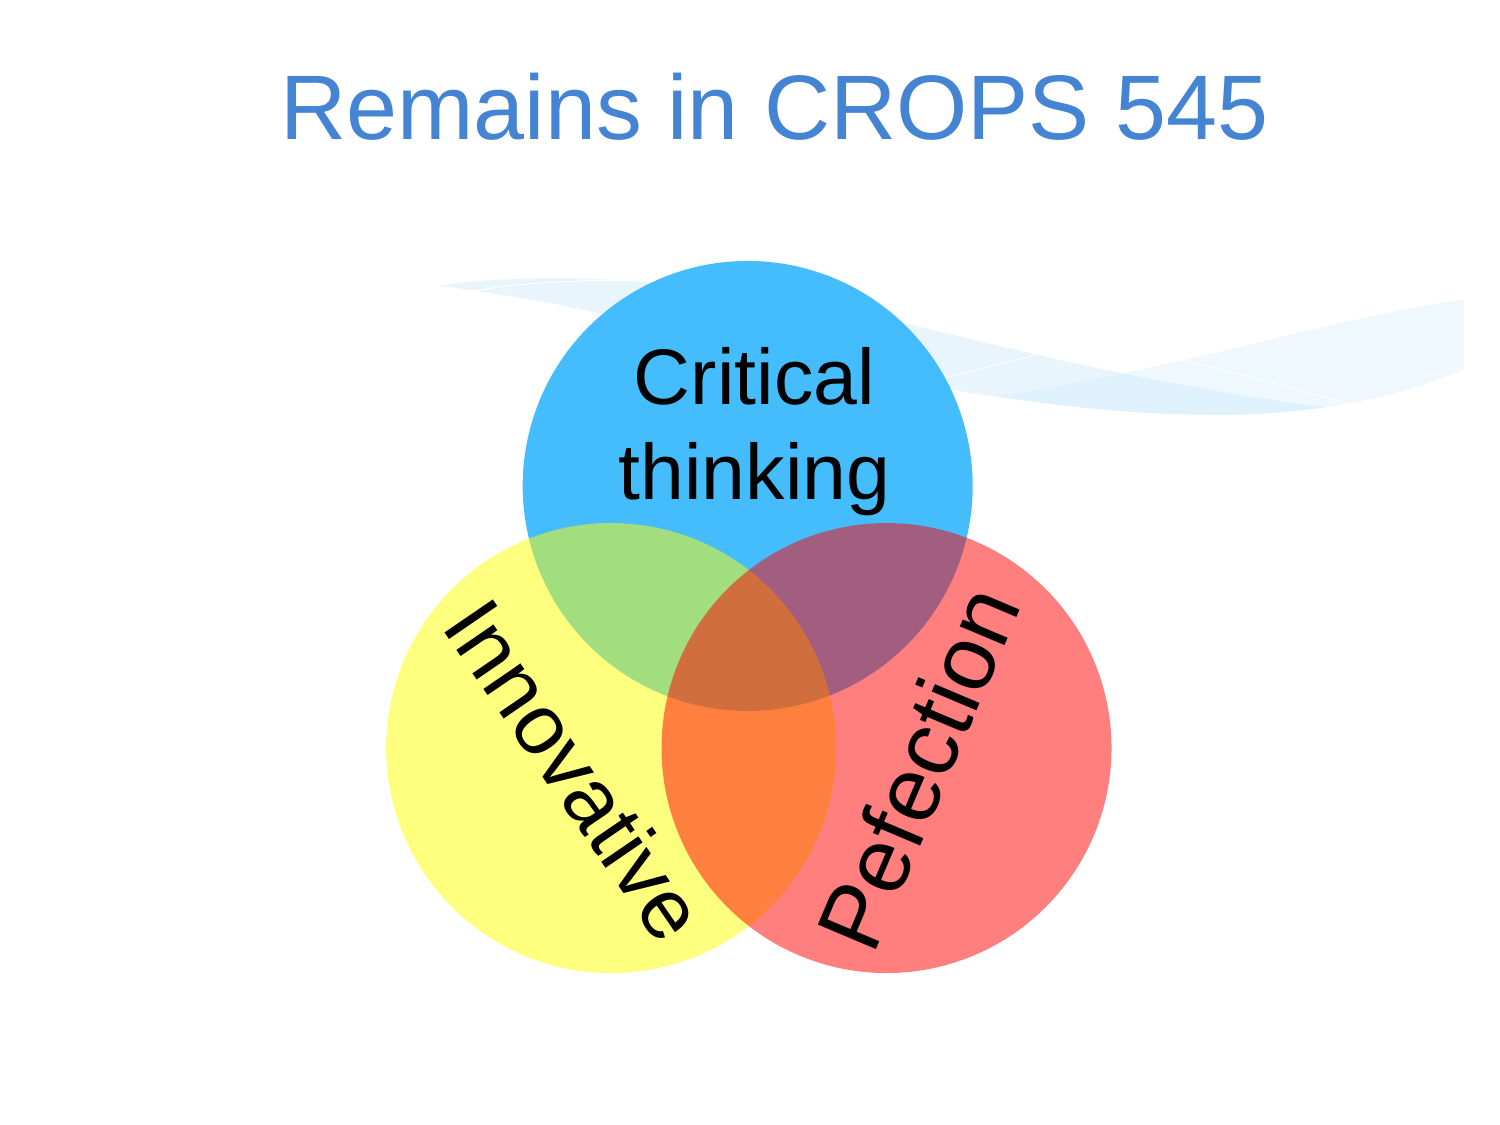

Remains in CROPS 545

Critical thinking

Pefection
Innovative